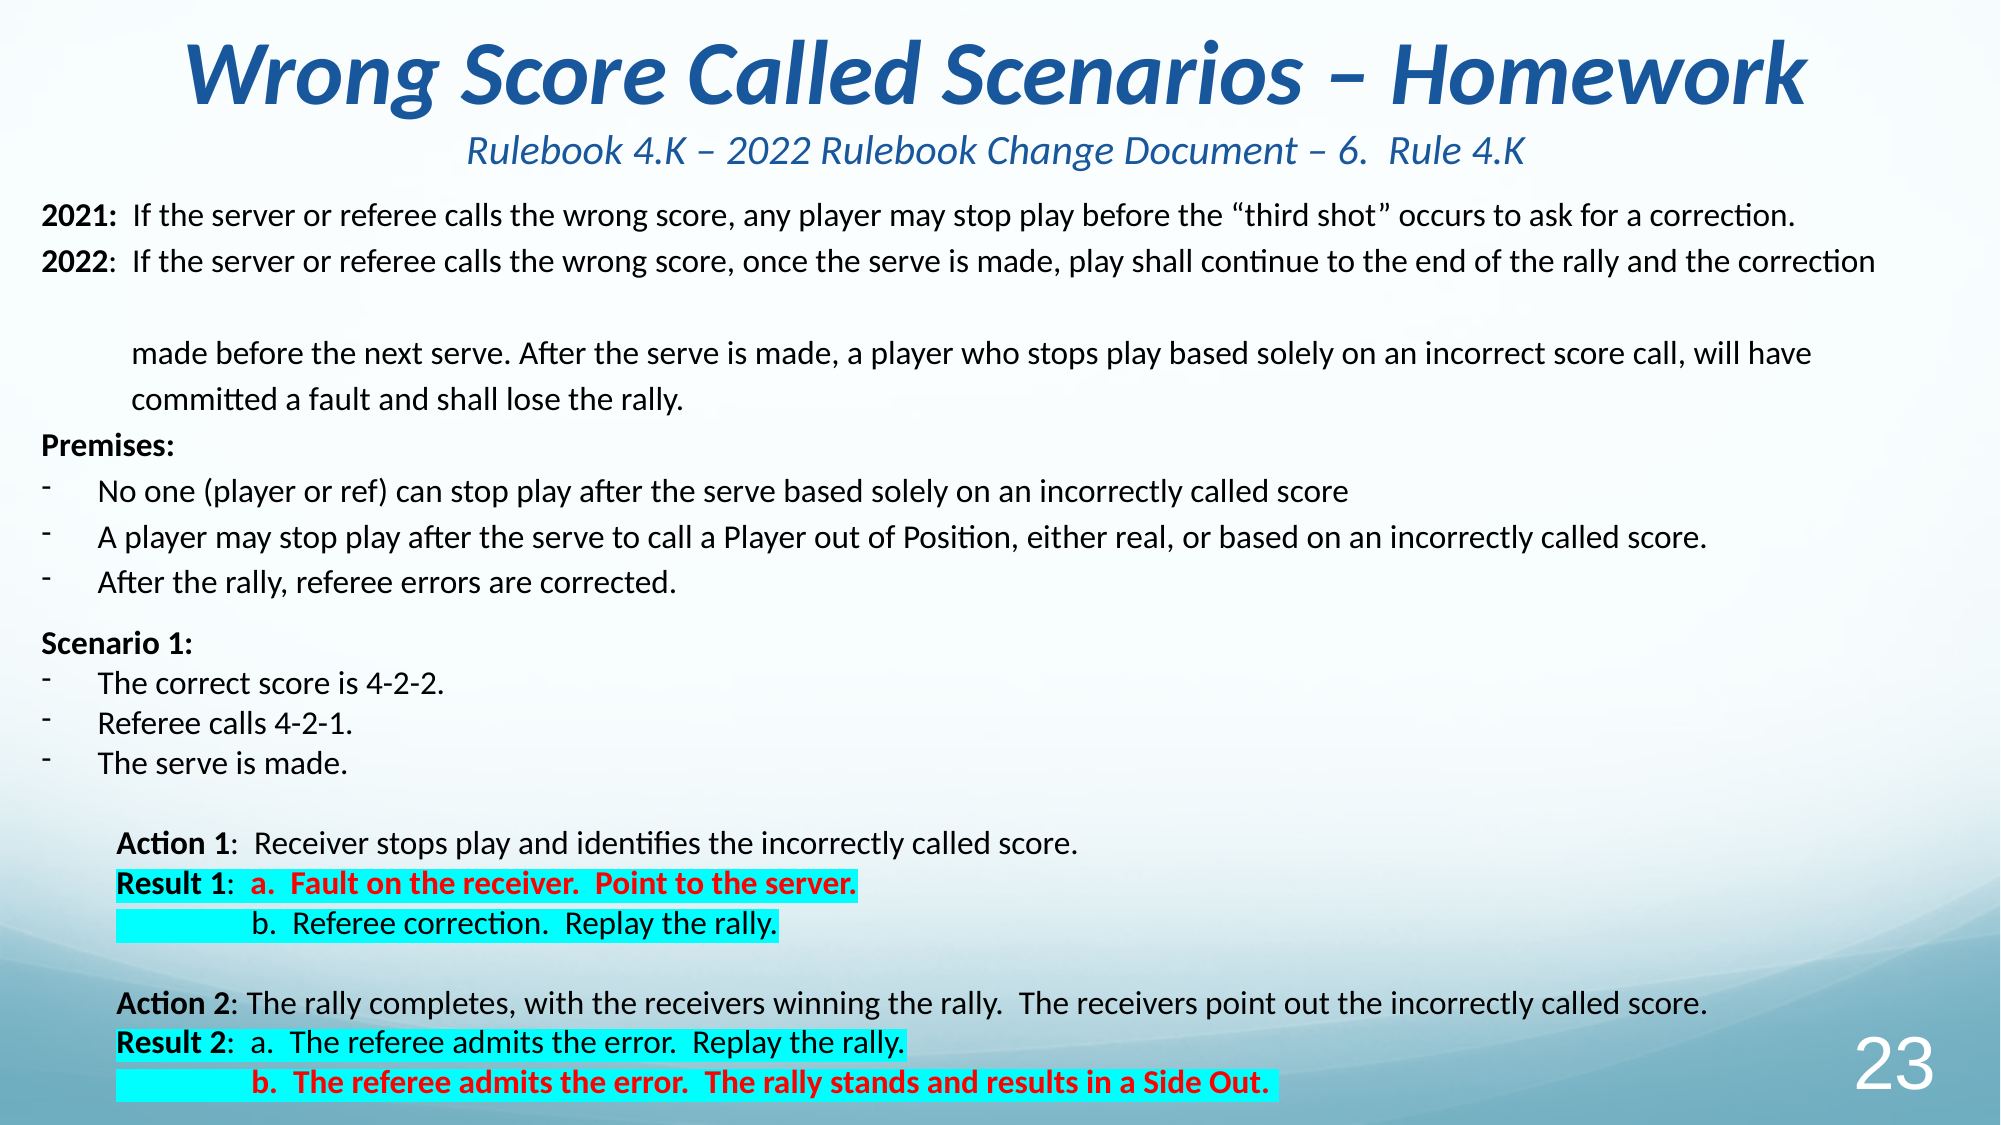

Wrong Score Called Scenarios – Homework
Rulebook 4.K – 2022 Rulebook Change Document – 6.  Rule 4.K

2021:  If the server or referee calls the wrong score, any player may stop play before the “third shot” occurs to ask for a correction.
2022:  If the server or referee calls the wrong score, once the serve is made, play shall continue to the end of the rally and the correction
            made before the next serve. After the serve is made, a player who stops play based solely on an incorrect score call, will have
            committed a fault and shall lose the rally.
Premises:
No one (player or ref) can stop play after the serve based solely on an incorrectly called score
A player may stop play after the serve to call a Player out of Position, either real, or based on an incorrectly called score.
After the rally, referee errors are corrected.
Scenario 1:
The correct score is 4-2-2.
Referee calls 4-2-1.
The serve is made.

Action 1:  Receiver stops play and identifies the incorrectly called score.
Result 1:  a.  Fault on the receiver.  Point to the server.
                  b.  Referee correction.  Replay the rally.

Action 2: The rally completes, with the receivers winning the rally.  The receivers point out the incorrectly called score.
Result 2:  a.  The referee admits the error.  Replay the rally.
                  b.  The referee admits the error.  The rally stands and results in a Side Out.
23